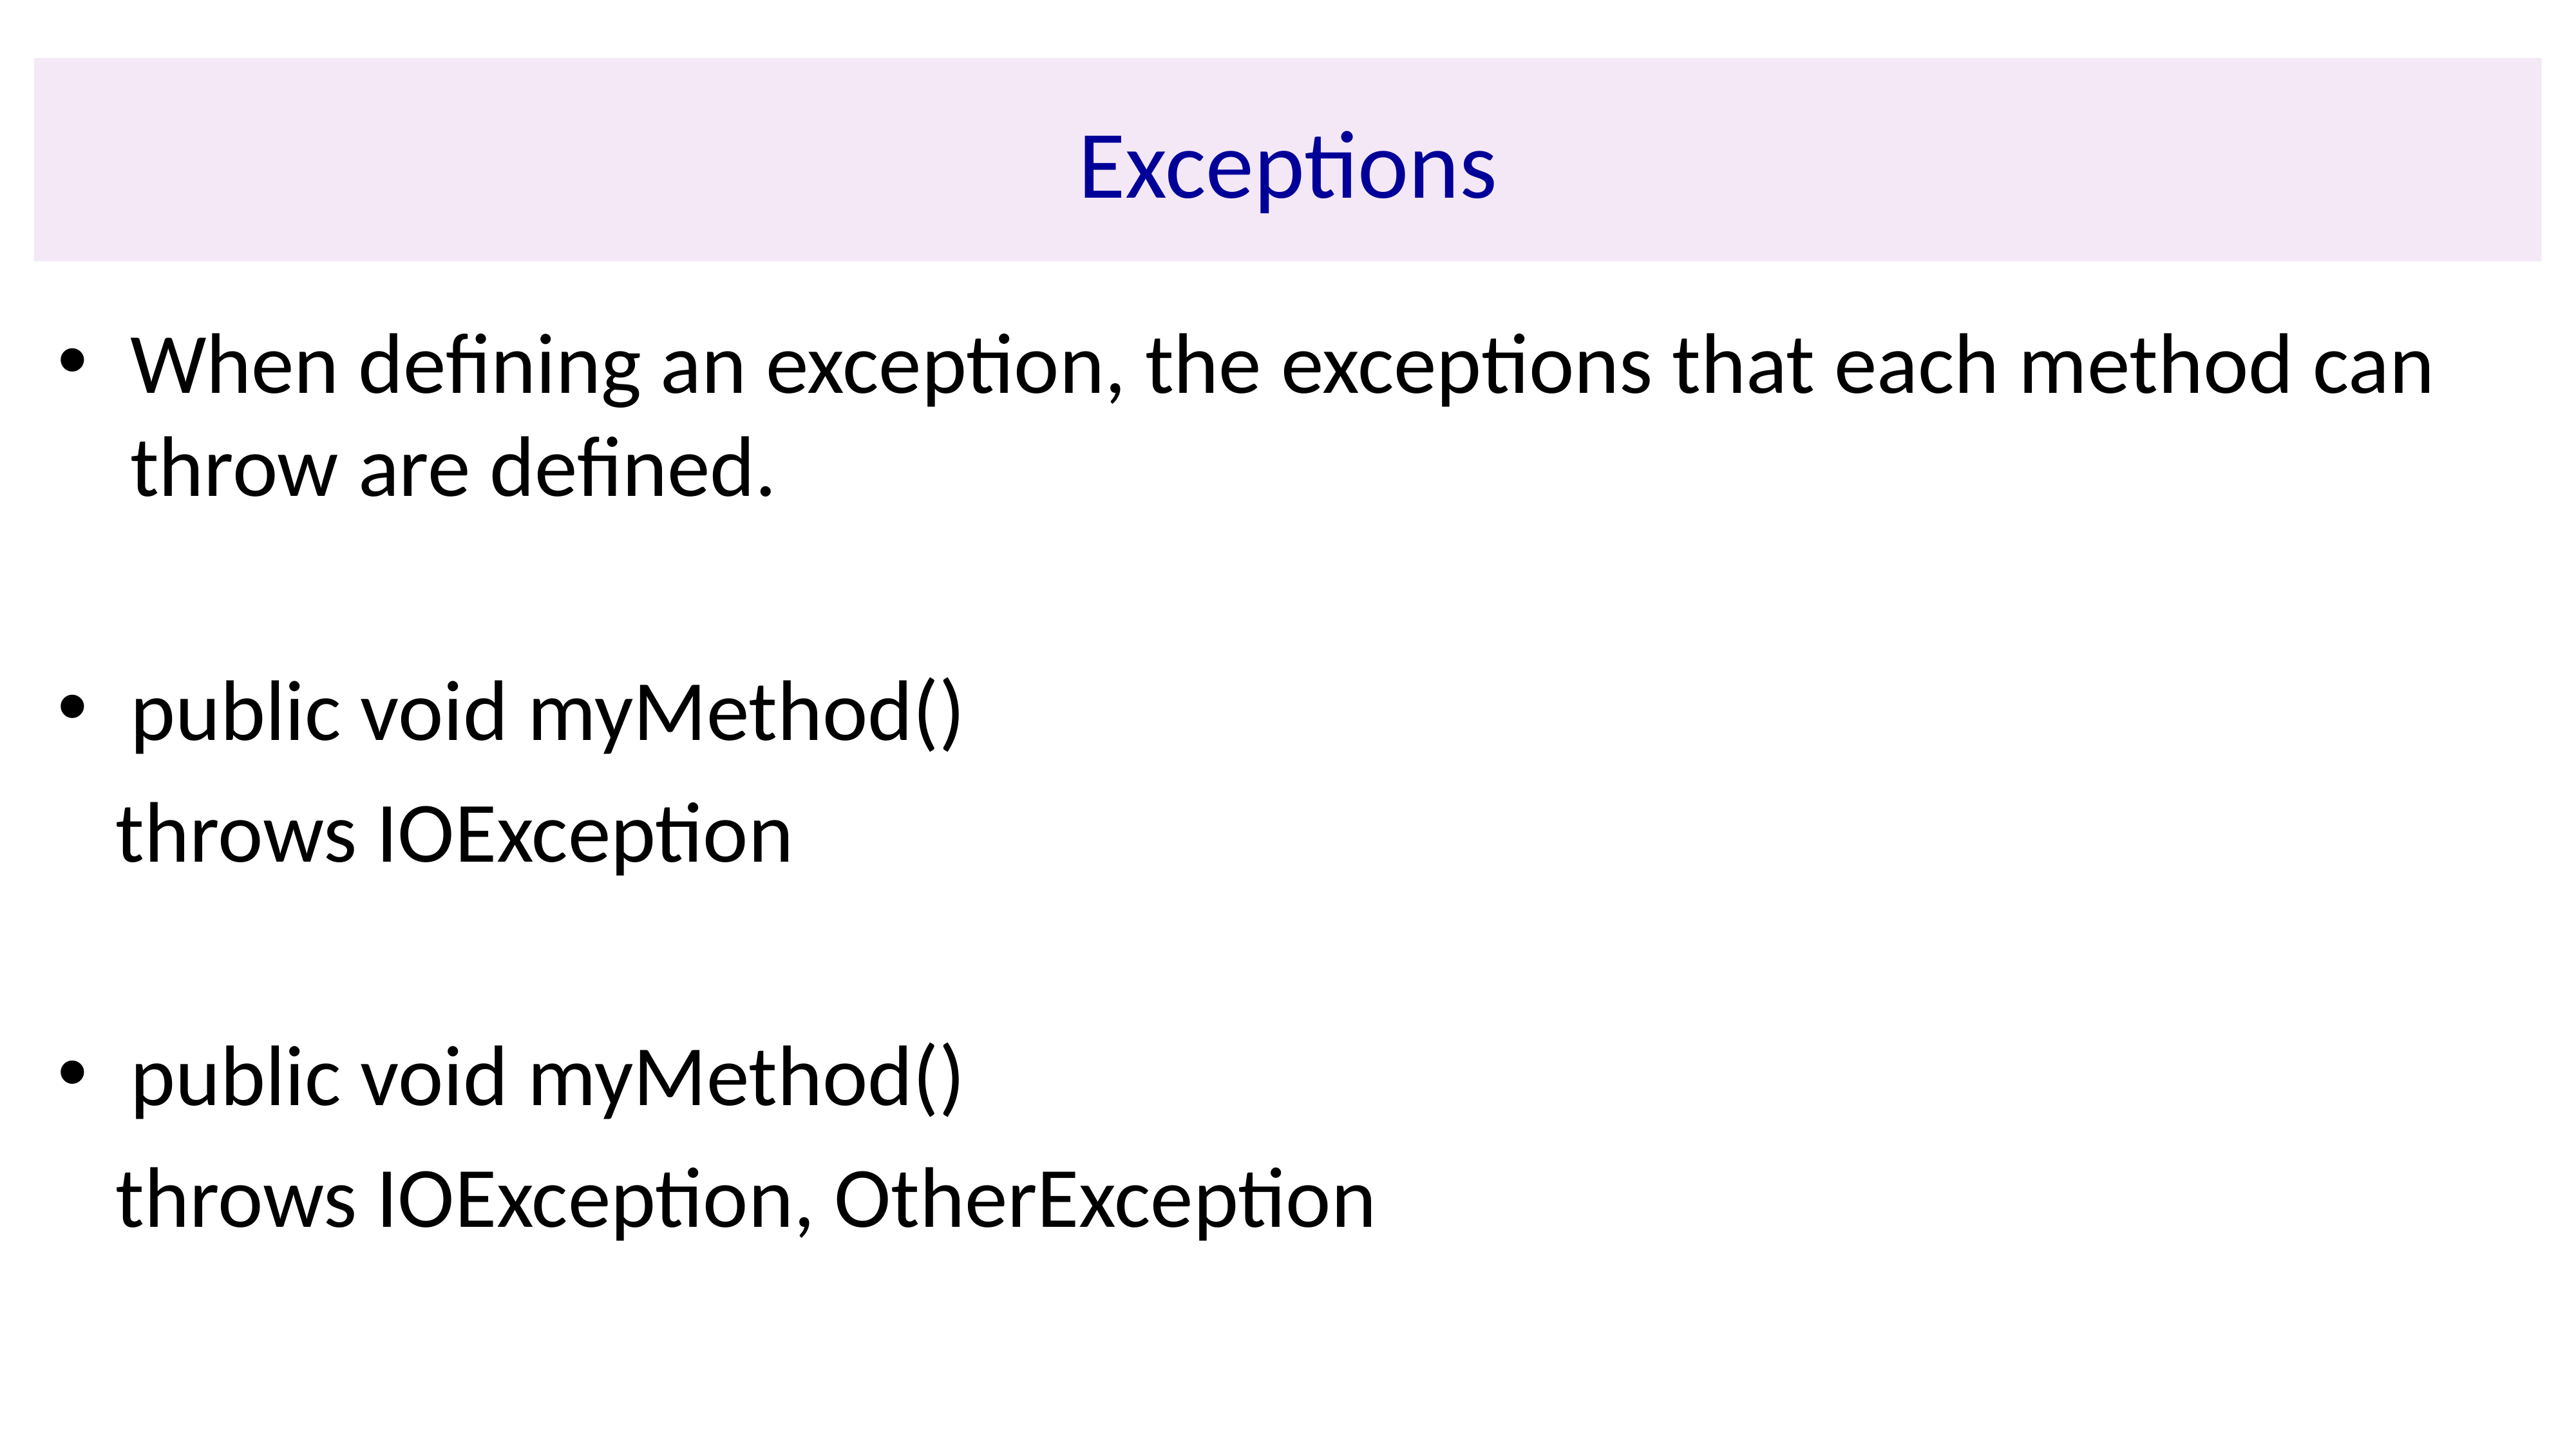

# Exceptions
When defining an exception, the exceptions that each method can throw are defined.

public void myMethod()
   throws IOException

public void myMethod()
   throws IOException, OtherException